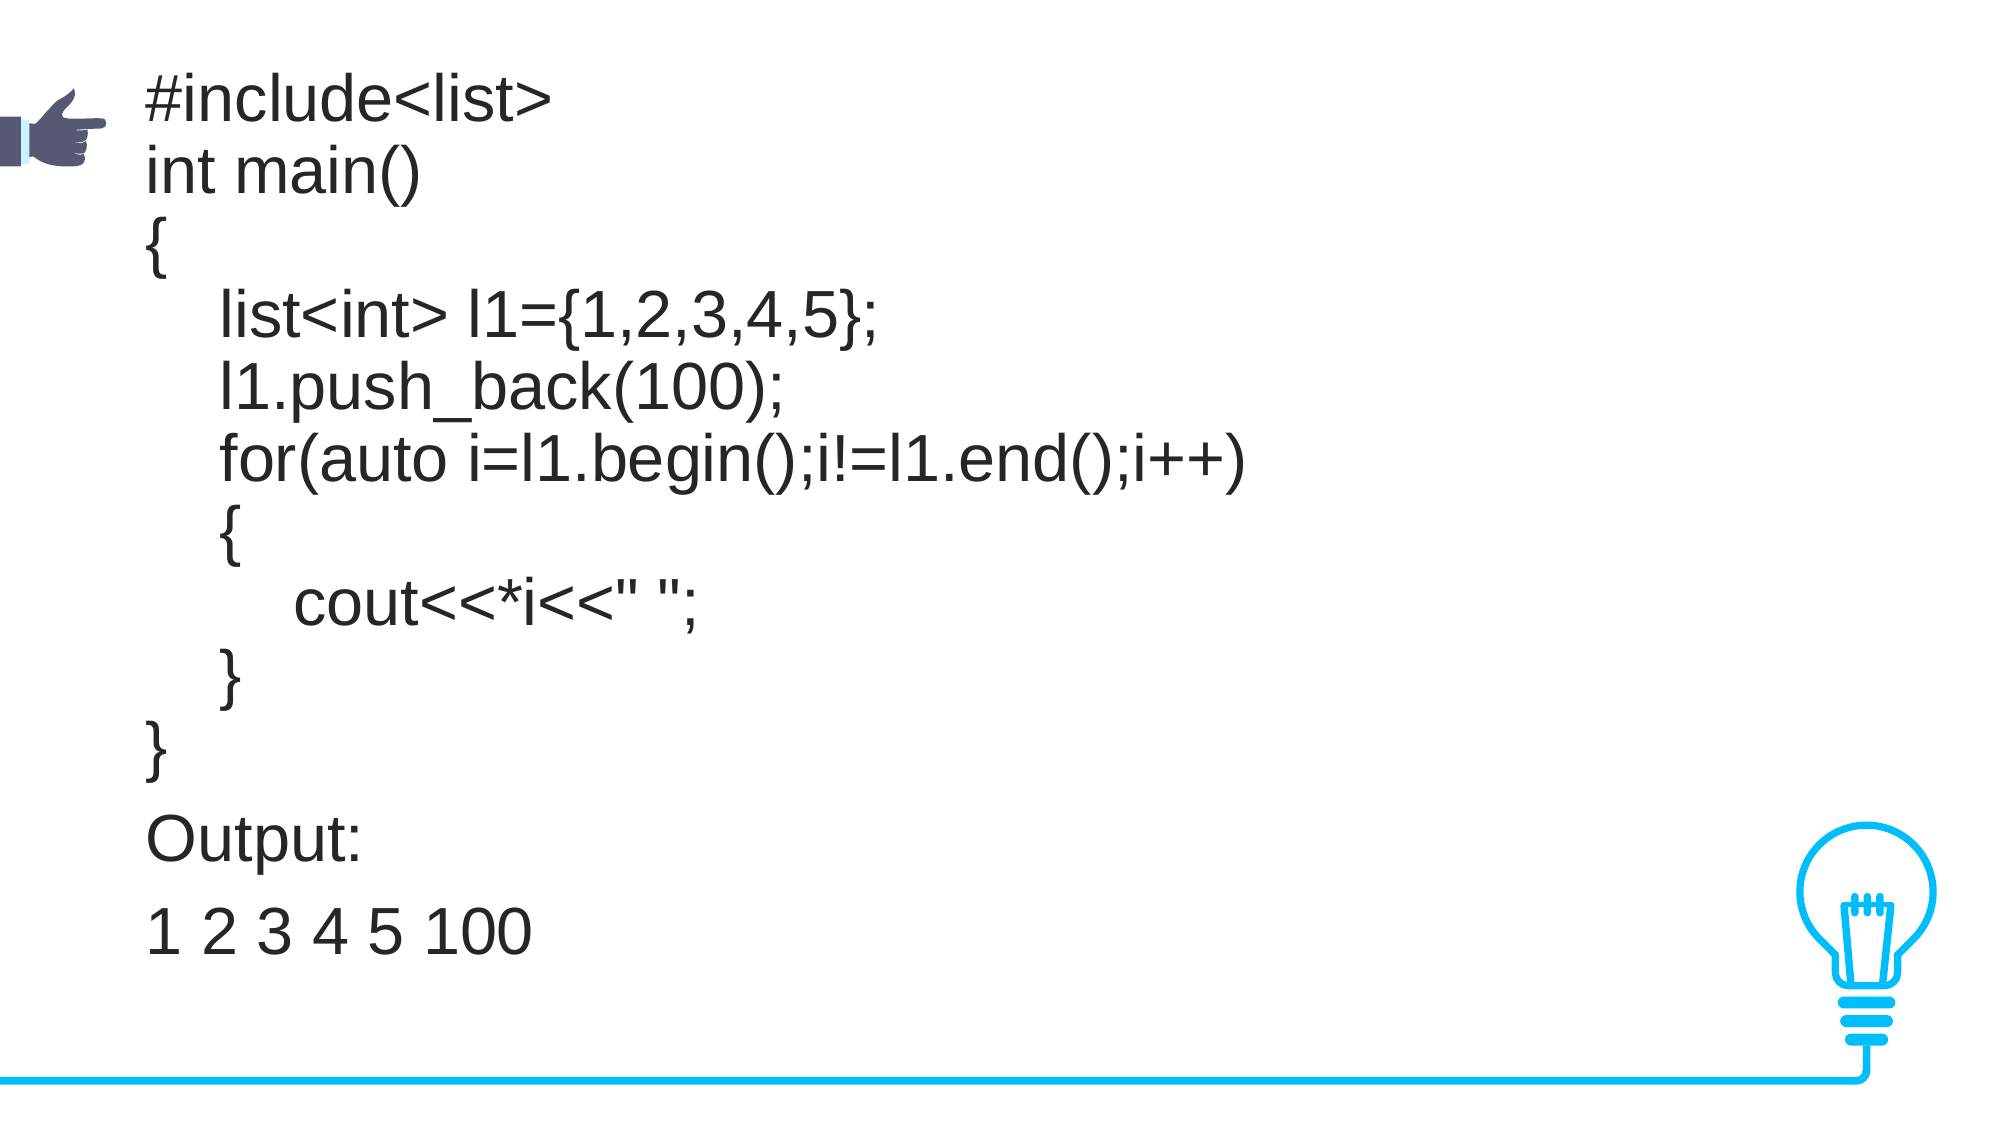

#include<list>
int main()
{
    list<int> l1={1,2,3,4,5};
    l1.push_back(100);
    for(auto i=l1.begin();i!=l1.end();i++)
    {
        cout<<*i<<" ";
    }
}
Output:
1 2 3 4 5 100